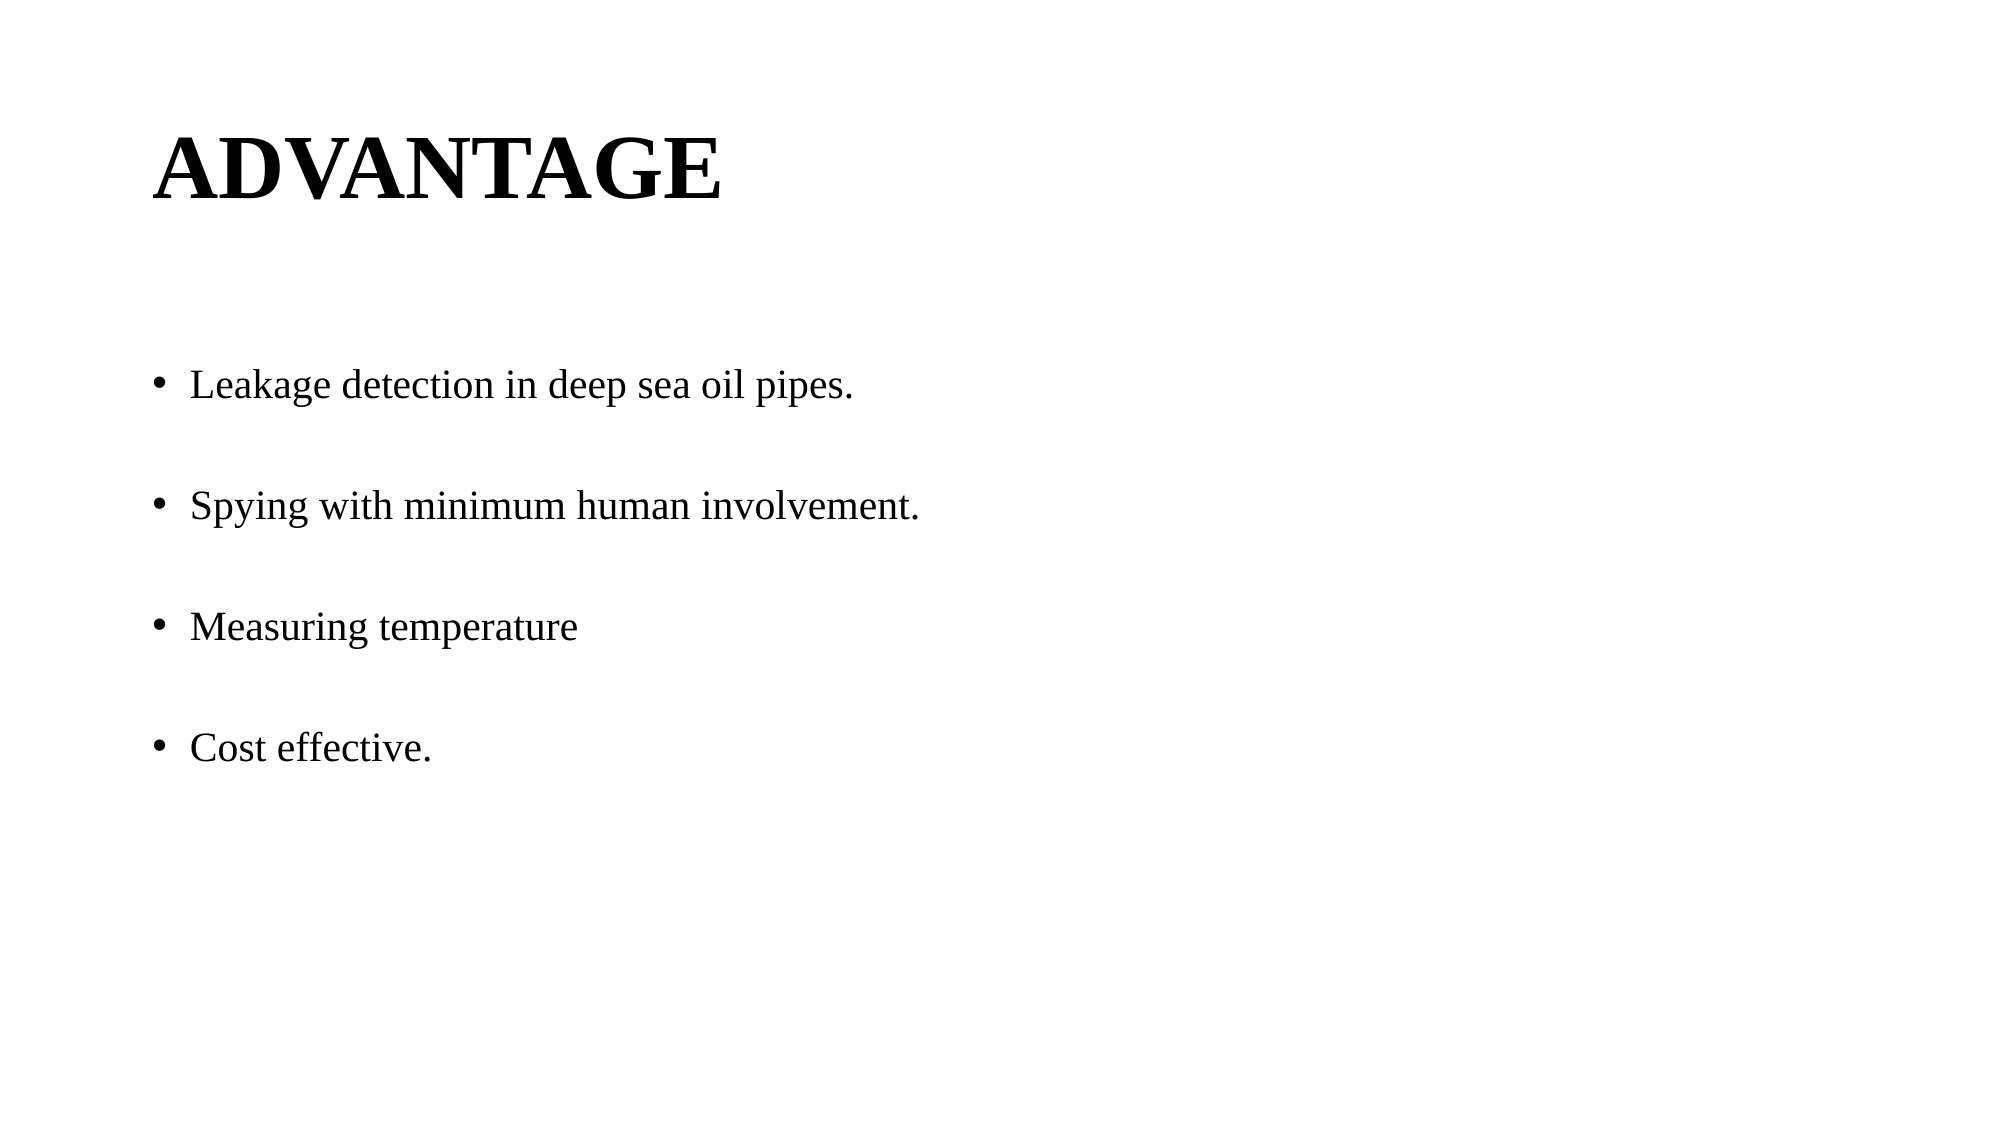

# ADVANTAGE
Leakage detection in deep sea oil pipes.
Spying with minimum human involvement.
Measuring temperature
Cost effective.